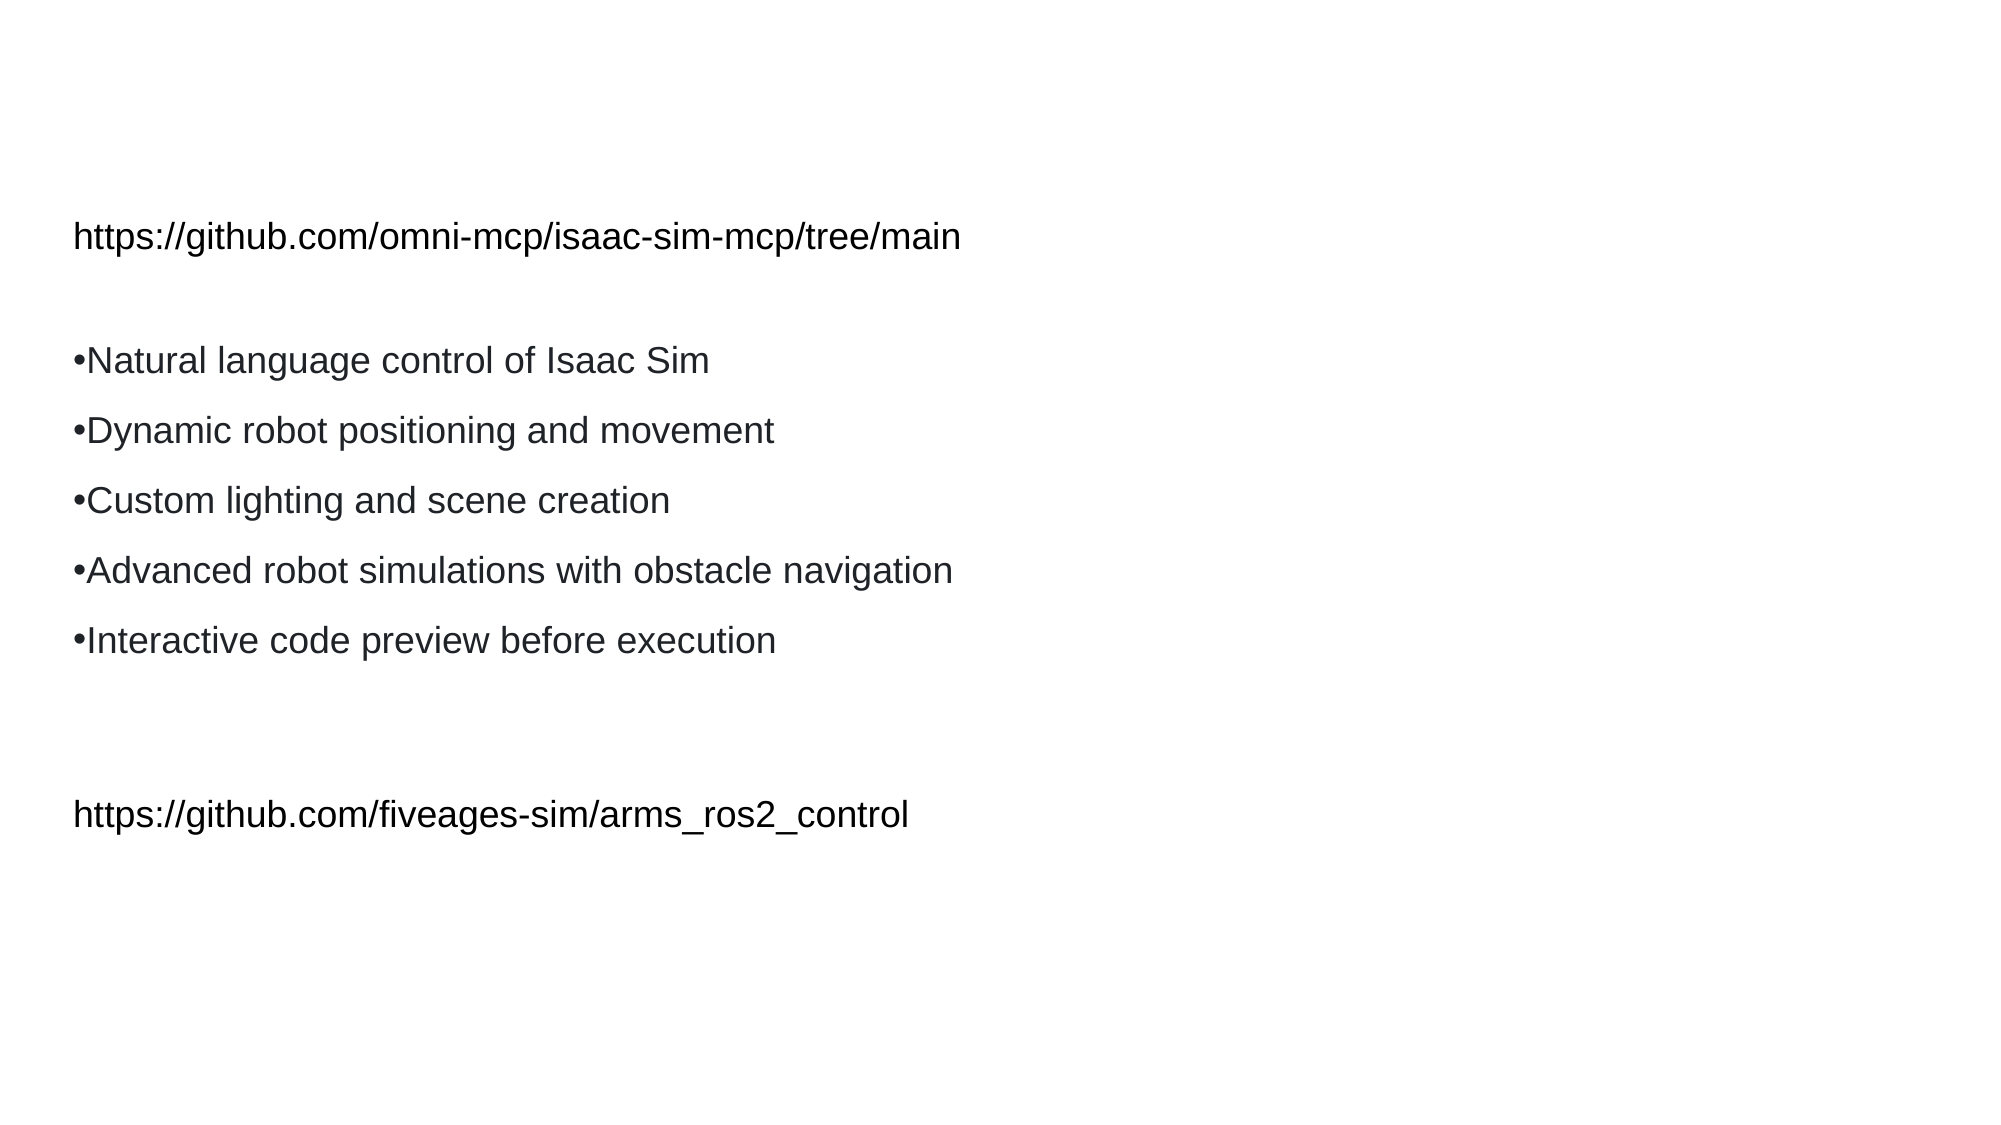

https://github.com/omni-mcp/isaac-sim-mcp/tree/main
Natural language control of Isaac Sim
Dynamic robot positioning and movement
Custom lighting and scene creation
Advanced robot simulations with obstacle navigation
Interactive code preview before execution
https://github.com/fiveages-sim/arms_ros2_control